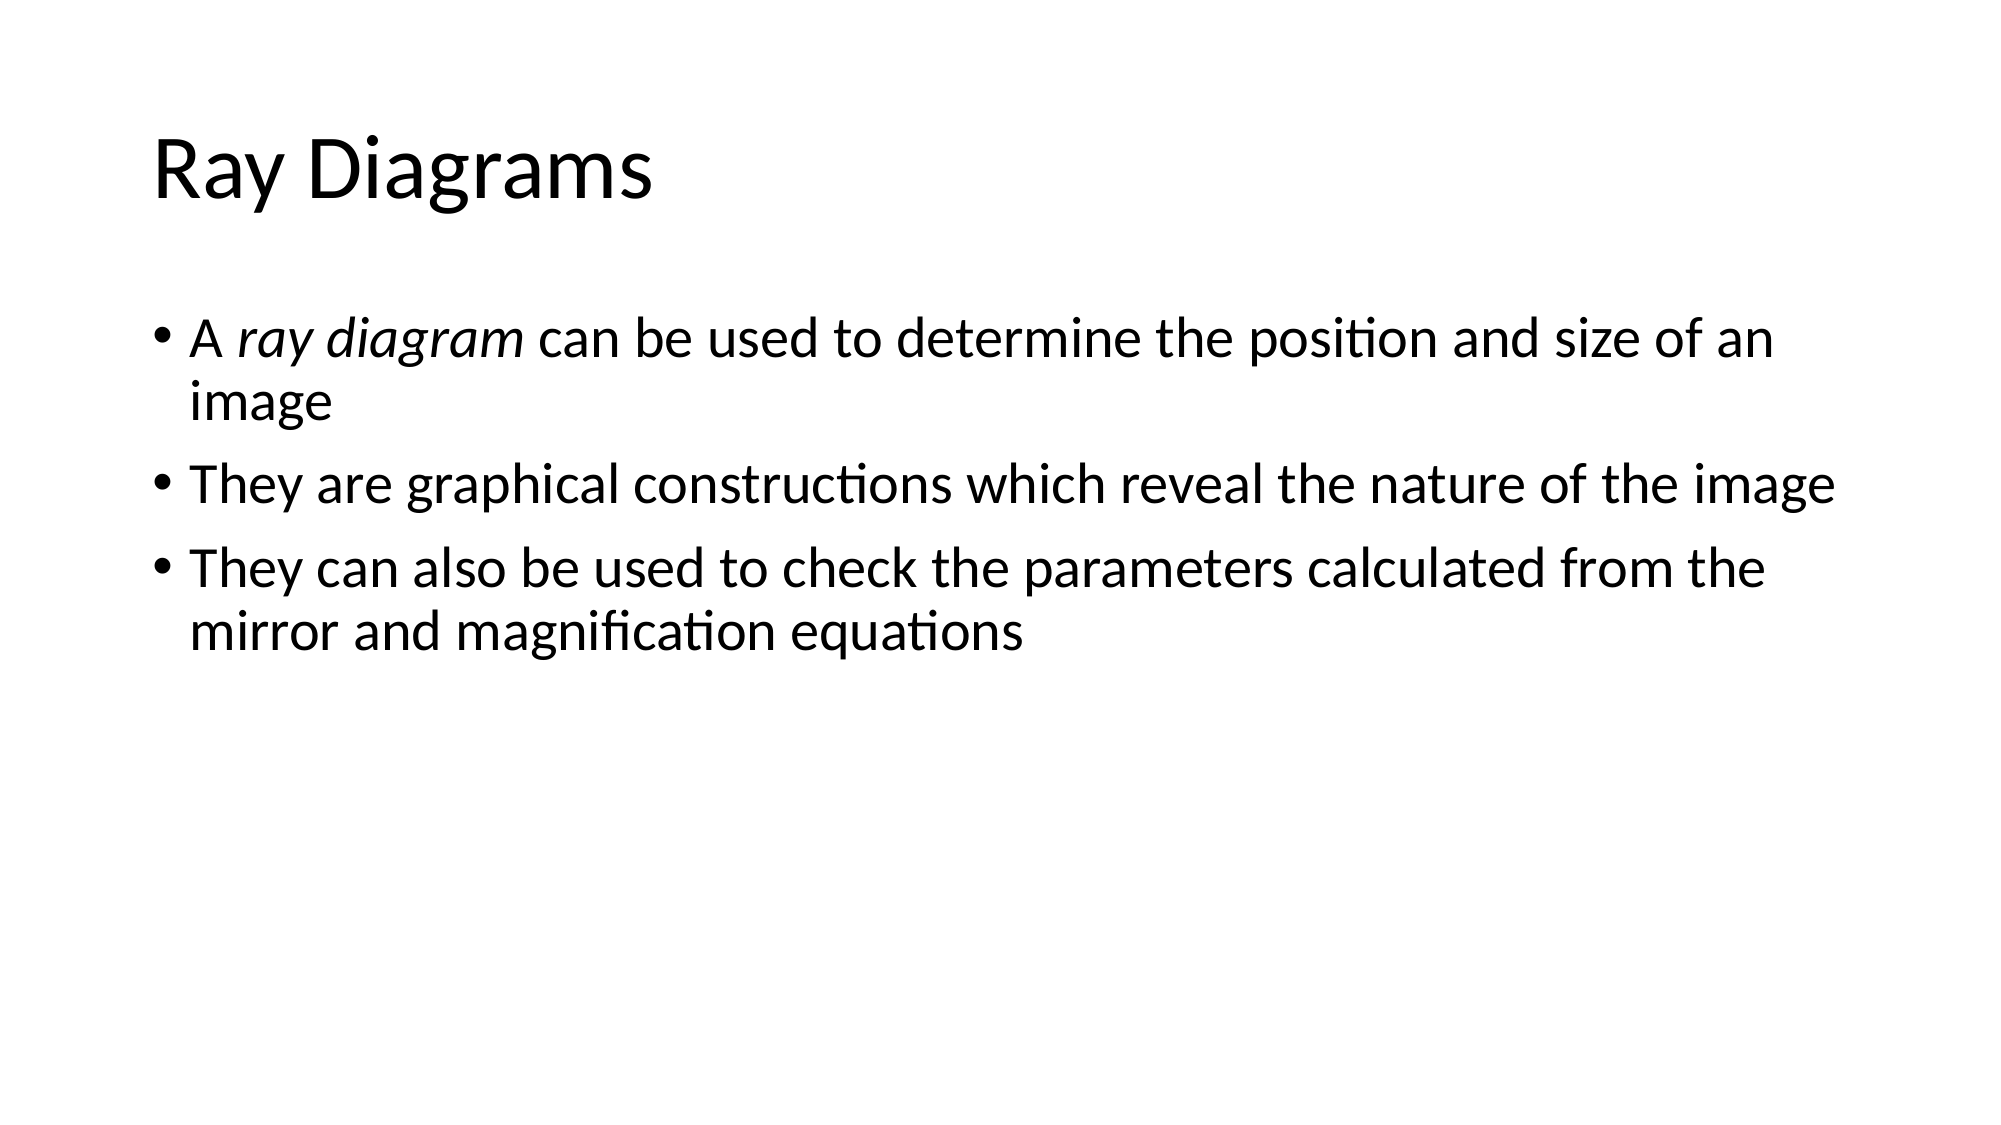

# Ray Diagrams
A ray diagram can be used to determine the position and size of an image
They are graphical constructions which reveal the nature of the image
They can also be used to check the parameters calculated from the mirror and magnification equations